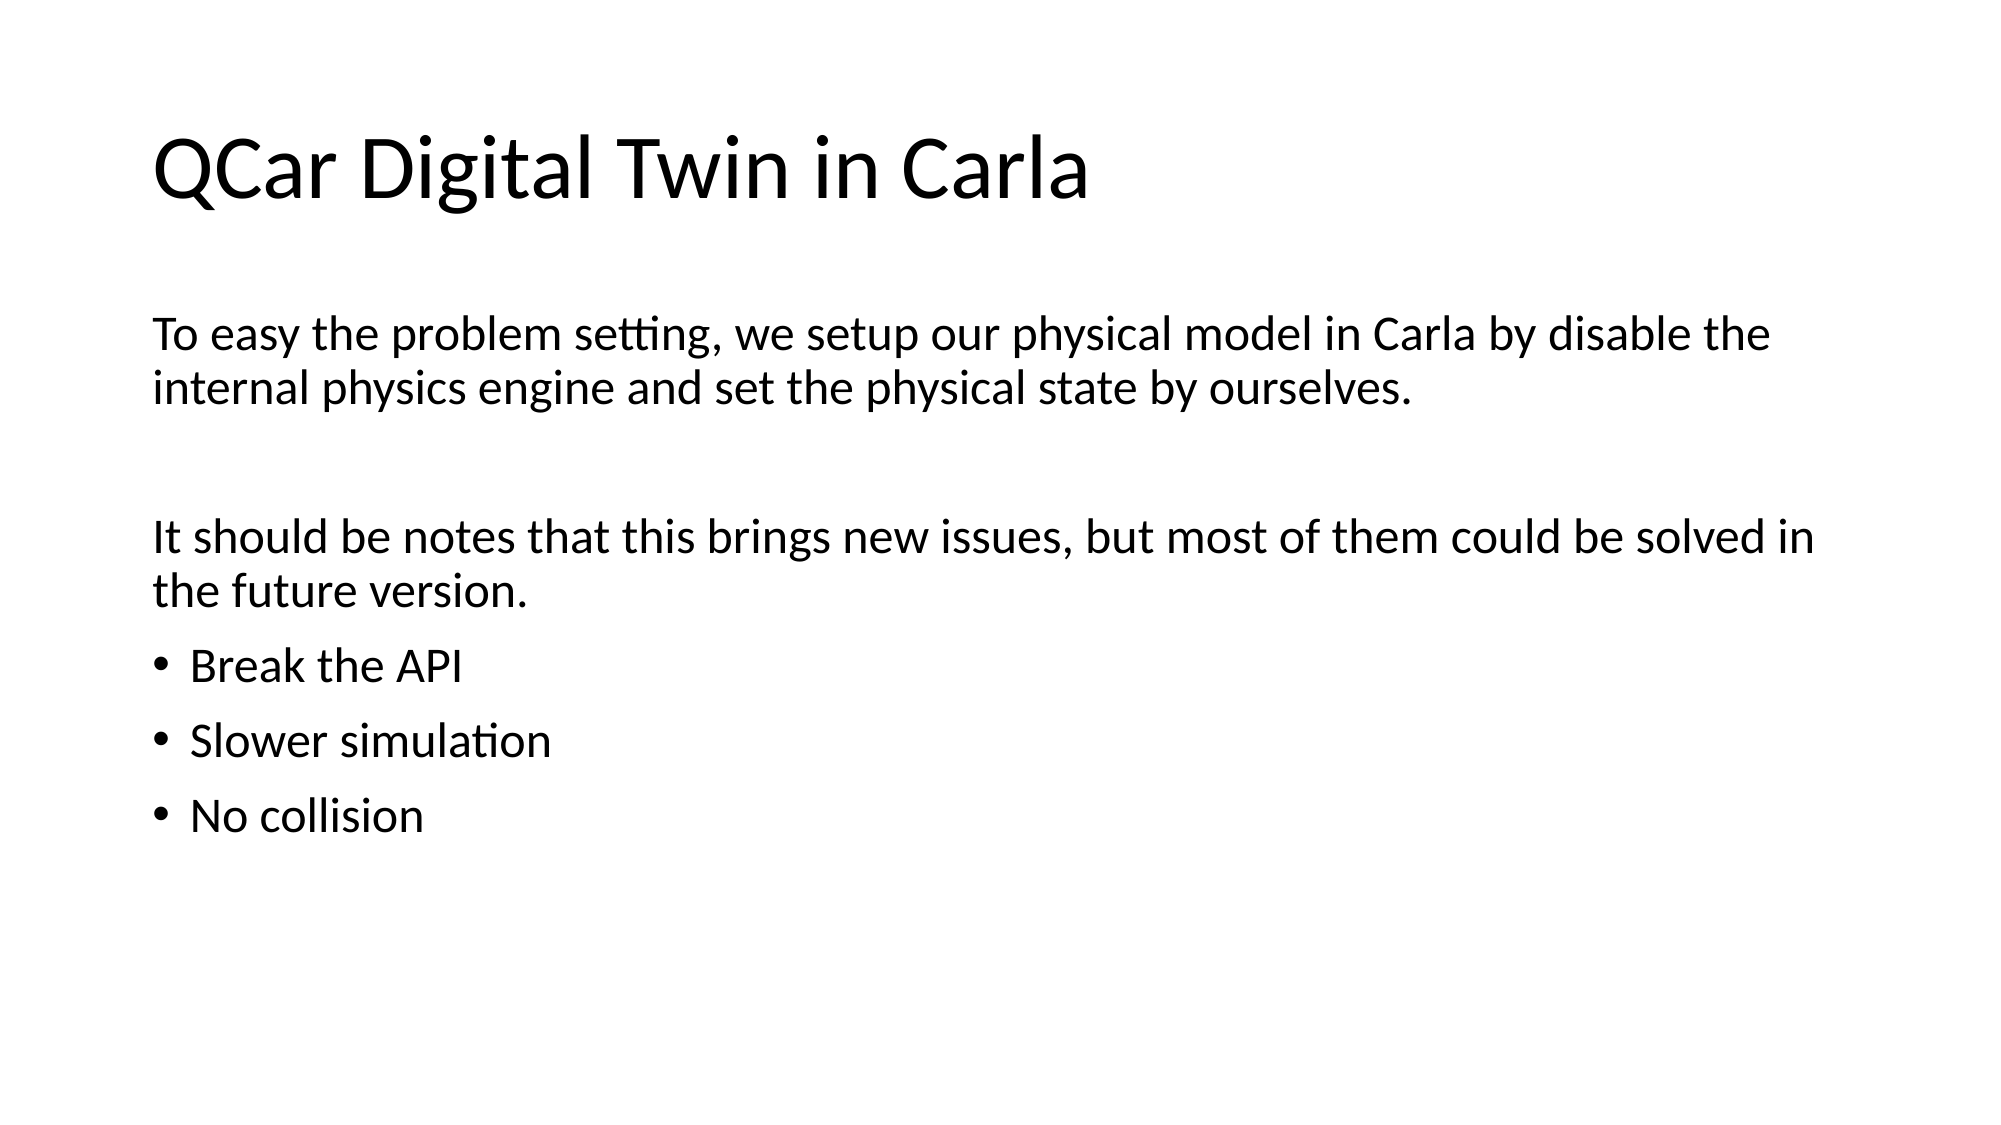

# QCar Digital Twin in Carla
To easy the problem setting, we setup our physical model in Carla by disable the internal physics engine and set the physical state by ourselves.

It should be notes that this brings new issues, but most of them could be solved in the future version.
Break the API
Slower simulation
No collision